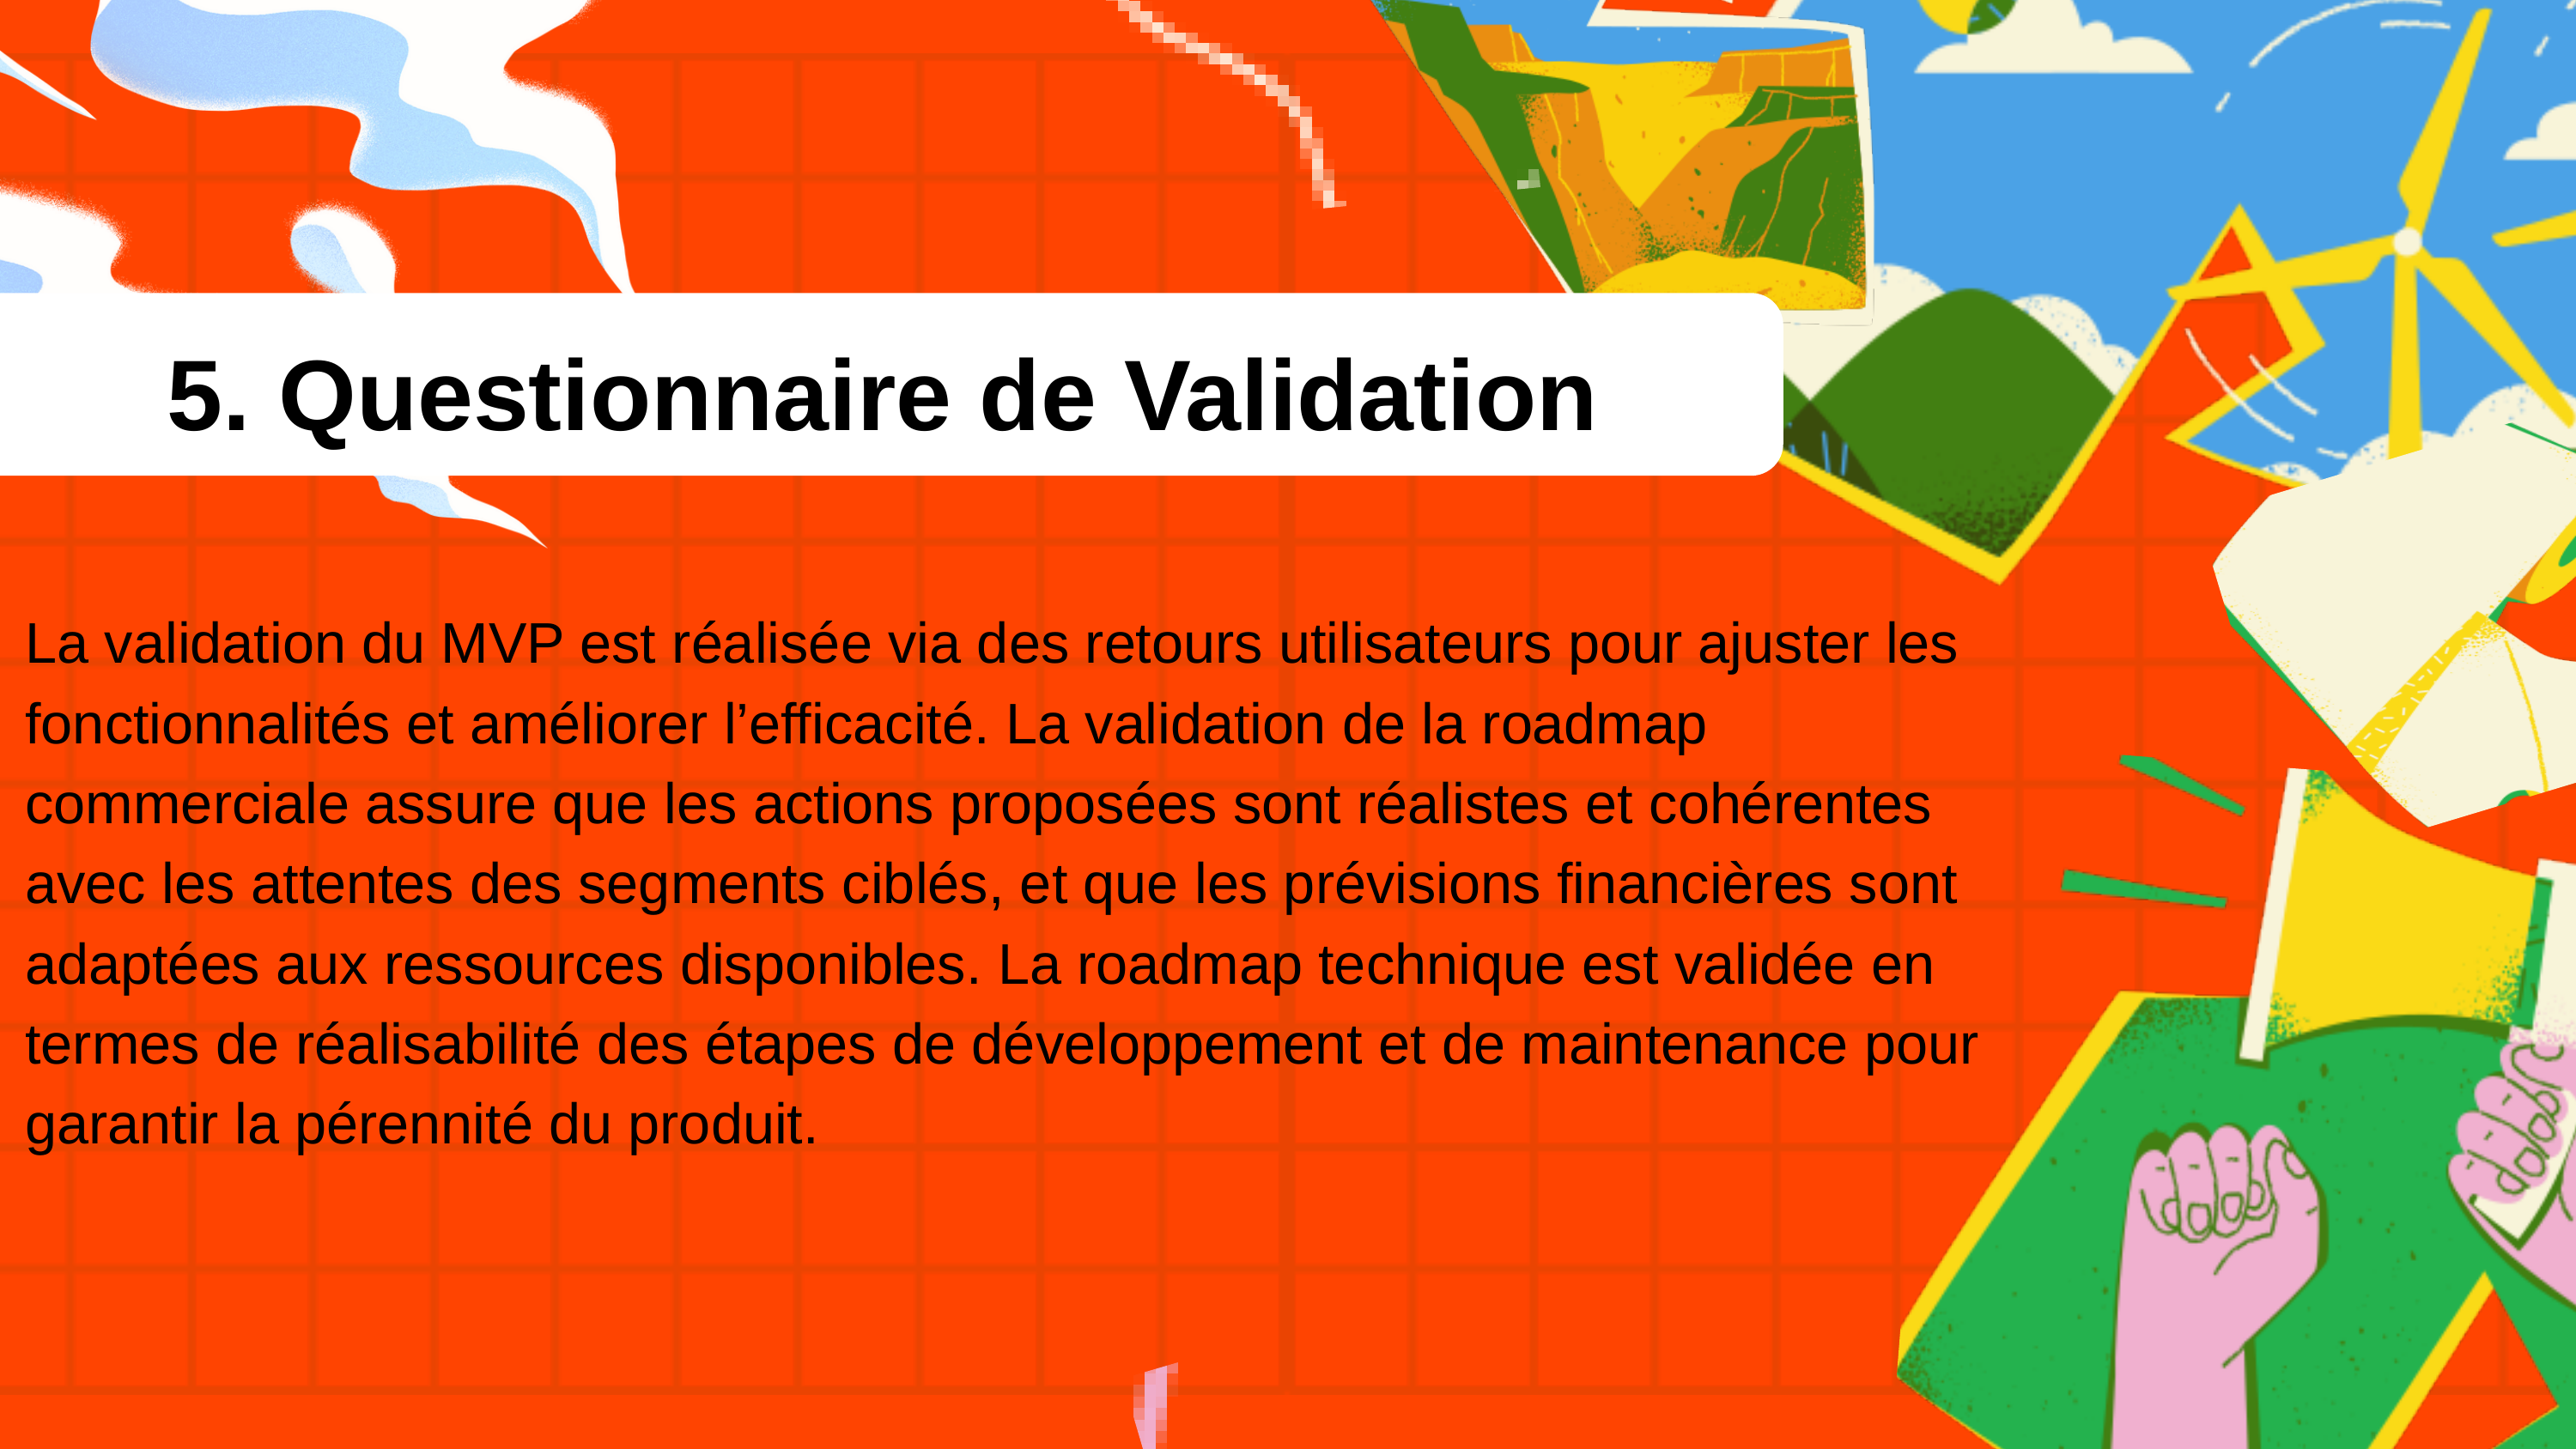

5. Questionnaire de Validation

La validation du MVP est réalisée via des retours utilisateurs pour ajuster les fonctionnalités et améliorer l’efficacité. La validation de la roadmap commerciale assure que les actions proposées sont réalistes et cohérentes avec les attentes des segments ciblés, et que les prévisions financières sont adaptées aux ressources disponibles. La roadmap technique est validée en termes de réalisabilité des étapes de développement et de maintenance pour garantir la pérennité du produit.